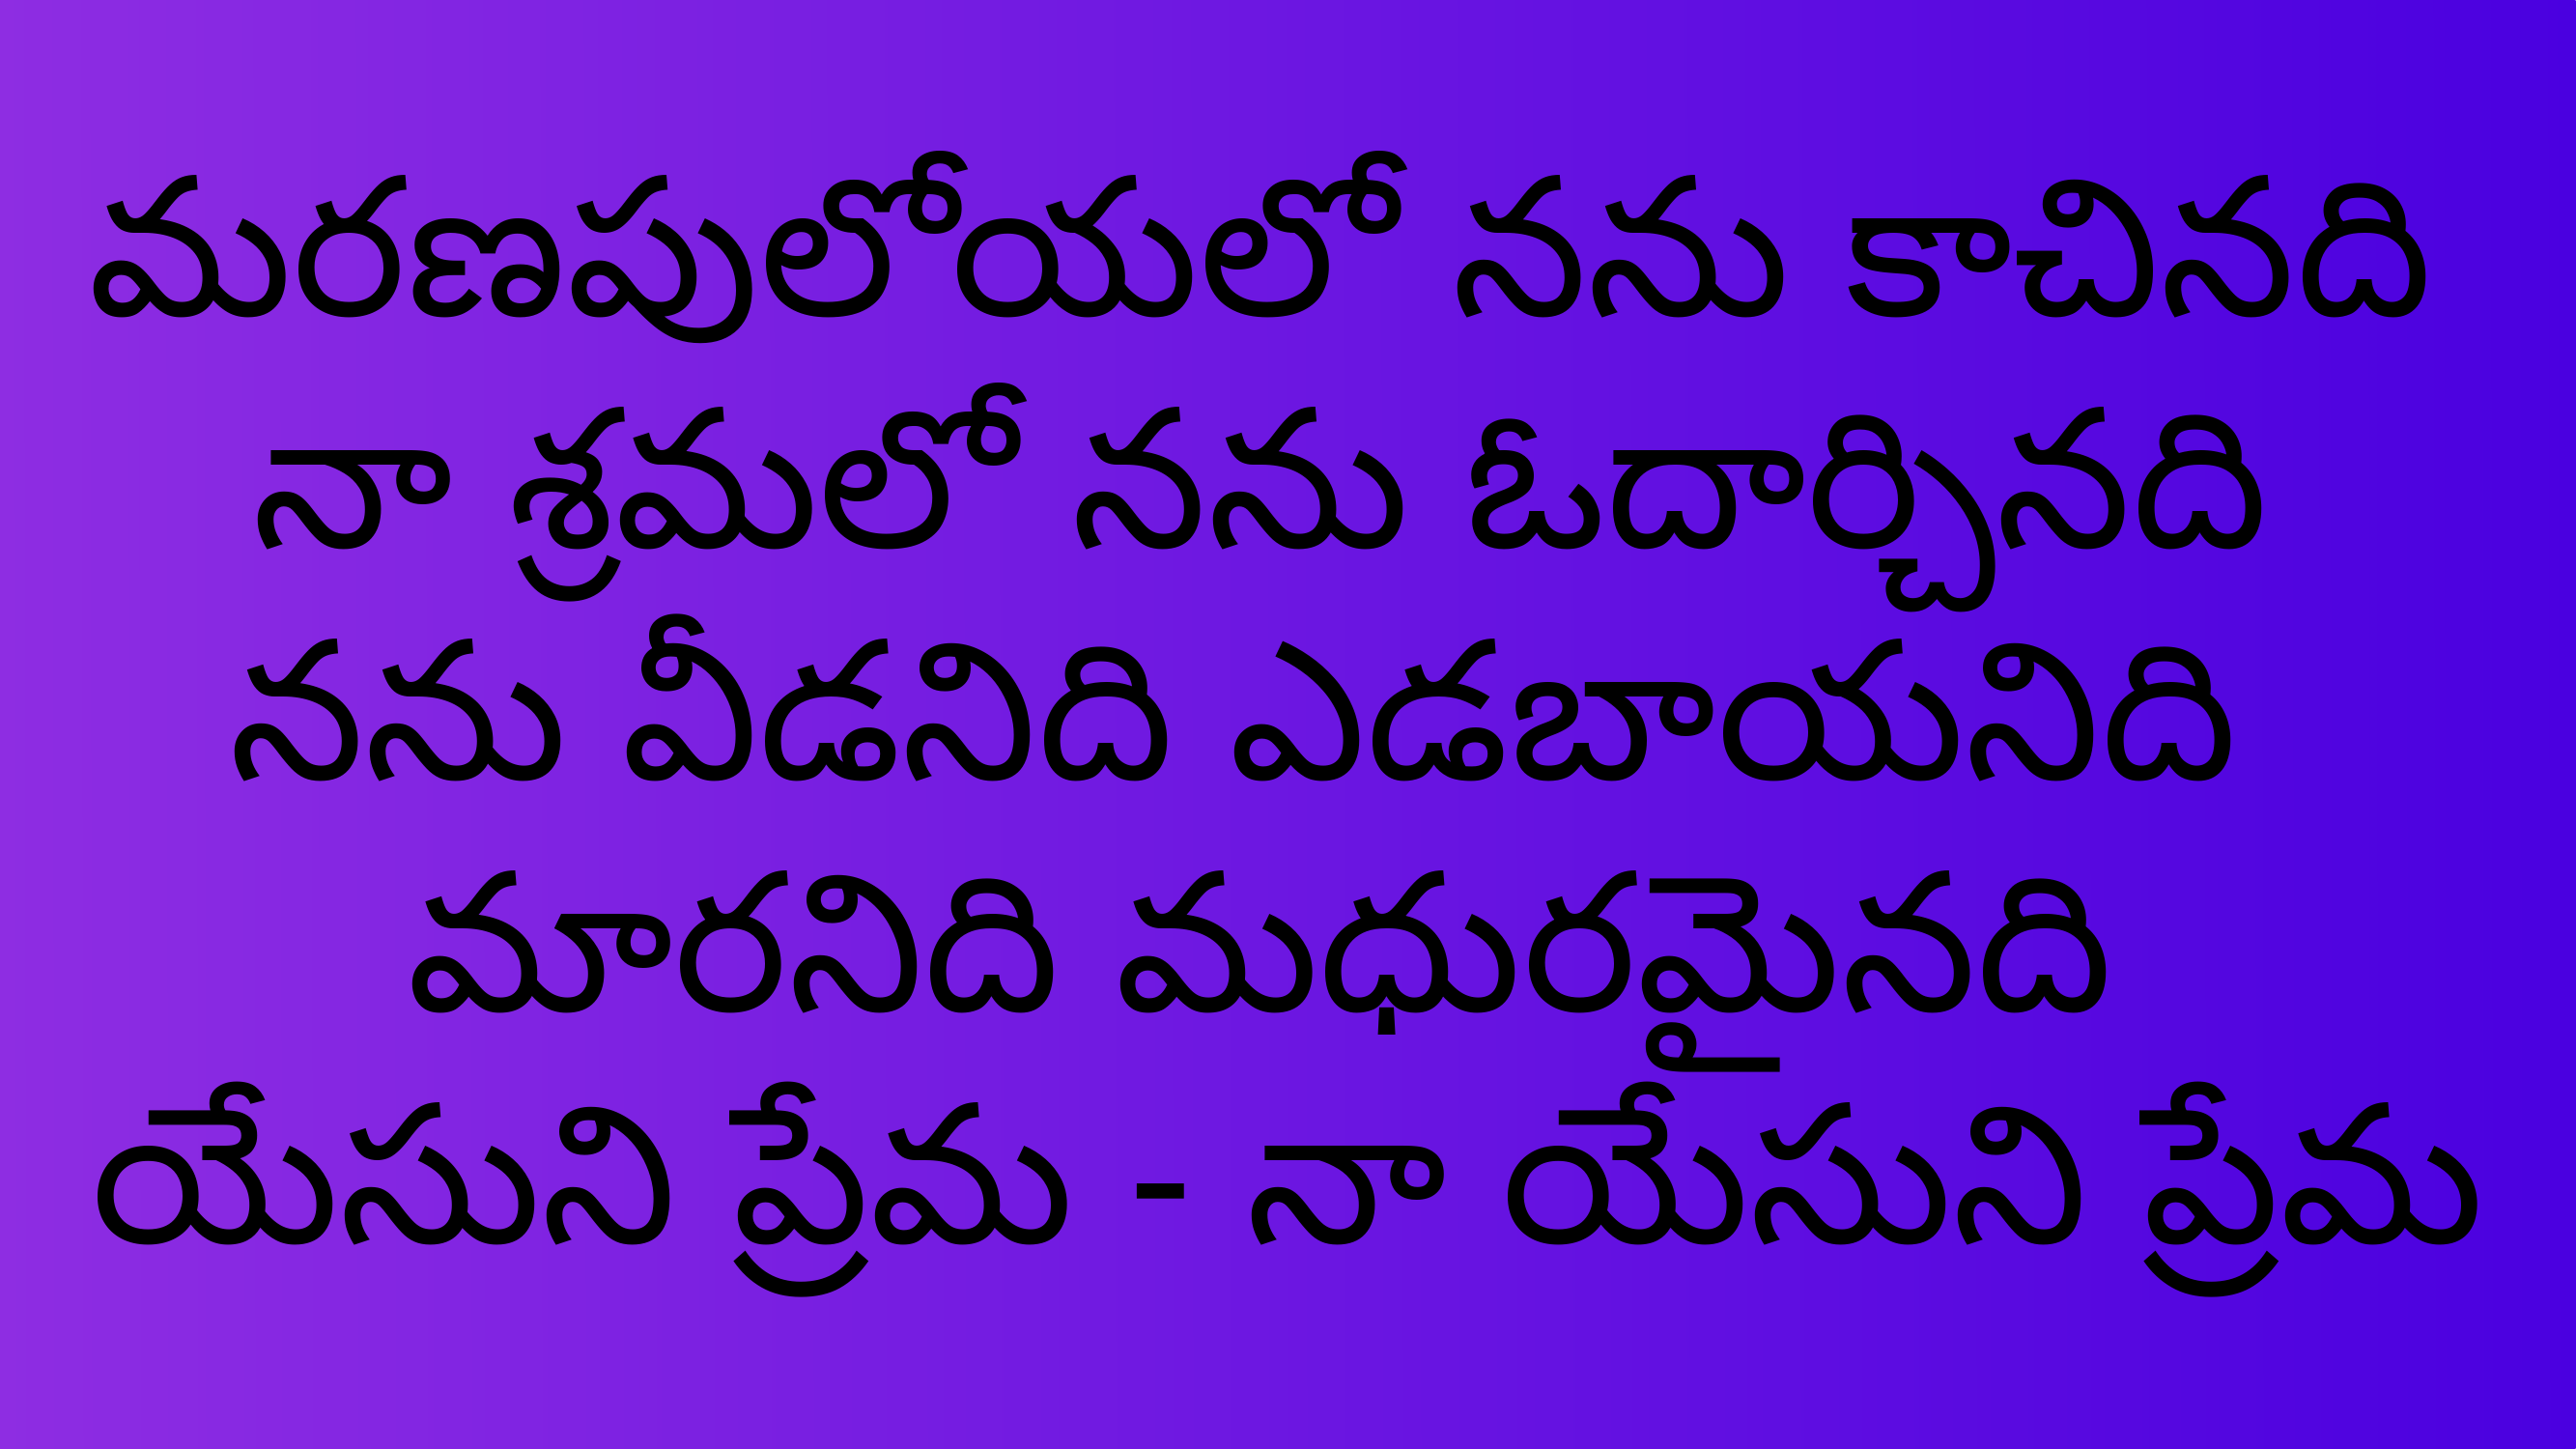

మరణపులోయలో నను కాచినది
నా శ్రమలో నను ఓదార్చినది
నను వీడనిది ఎడబాయనిది
మారనిది మధురమైనది
యేసుని ప్రేమ - నా యేసుని ప్రేమ